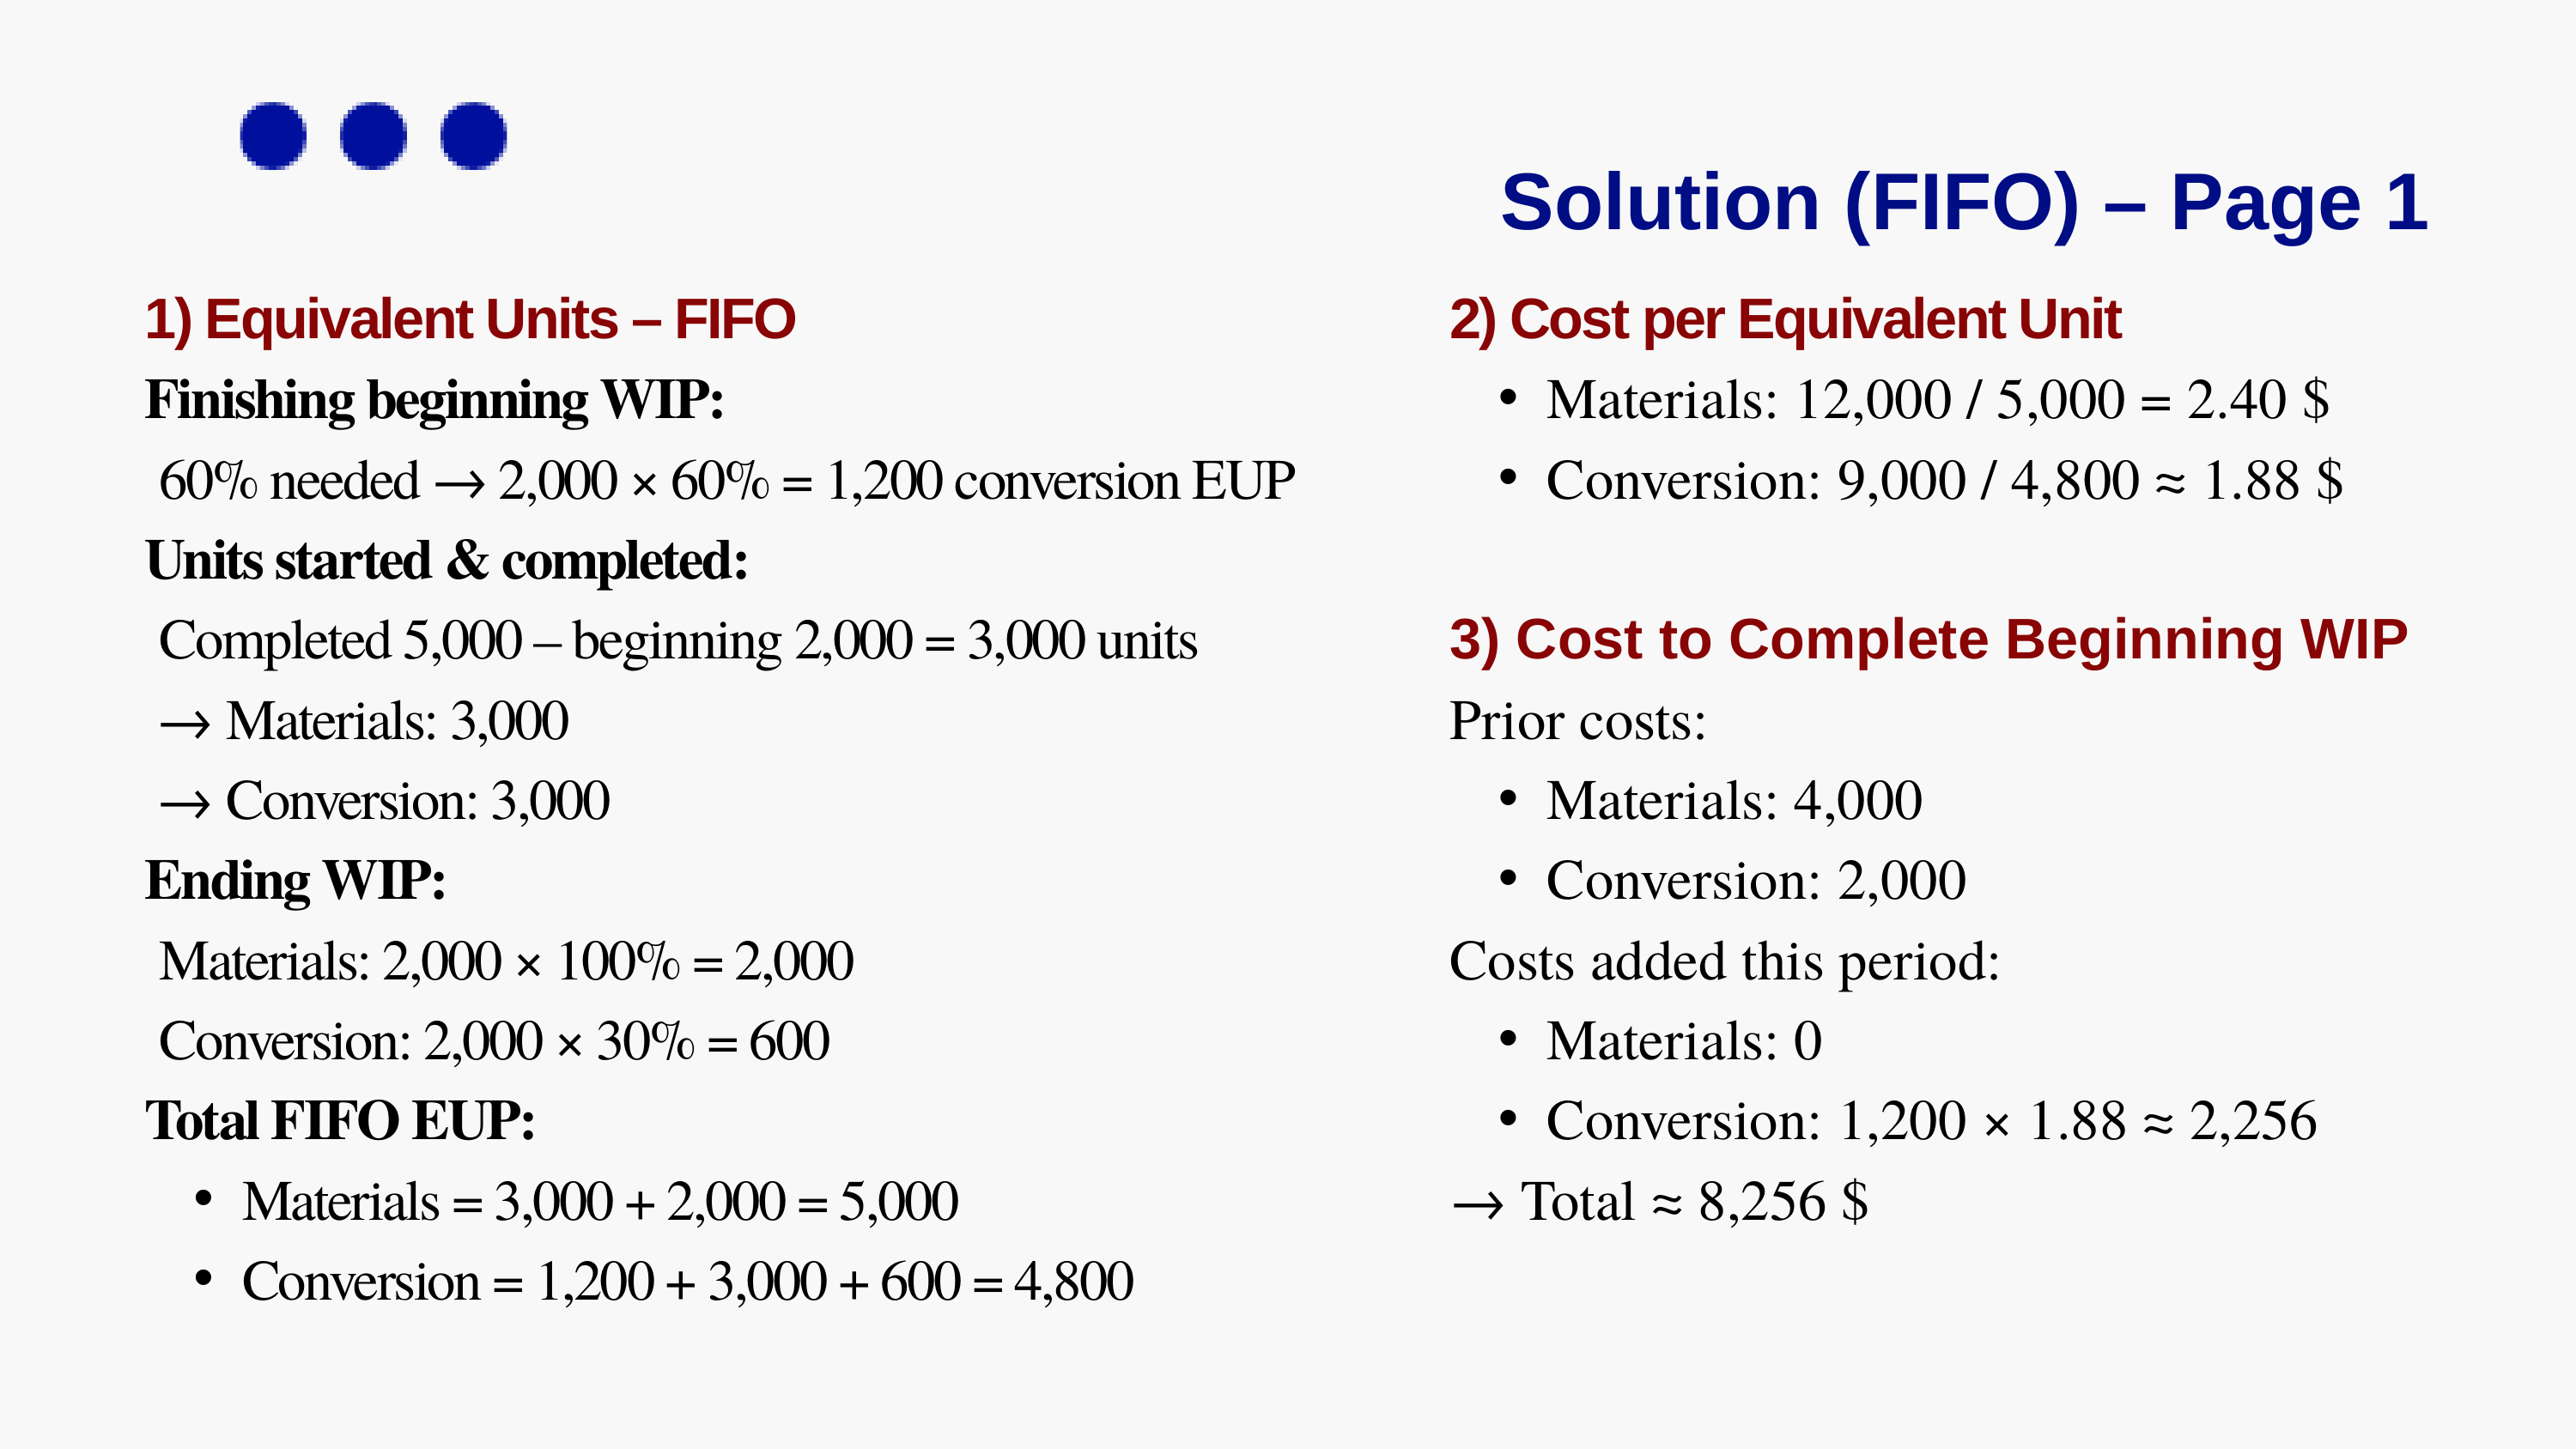

Solution (FIFO) – Page 1
1) Equivalent Units – FIFO
Finishing beginning WIP:
 60% needed → 2,000 × 60% = 1,200 conversion EUP
Units started & completed:
 Completed 5,000 – beginning 2,000 = 3,000 units
 → Materials: 3,000
 → Conversion: 3,000
Ending WIP:
 Materials: 2,000 × 100% = 2,000
 Conversion: 2,000 × 30% = 600
Total FIFO EUP:
Materials = 3,000 + 2,000 = 5,000
Conversion = 1,200 + 3,000 + 600 = 4,800

2) Cost per Equivalent Unit
Materials: 12,000 / 5,000 = 2.40 $
Conversion: 9,000 / 4,800 ≈ 1.88 $

3) Cost to Complete Beginning WIP
Prior costs:
Materials: 4,000
Conversion: 2,000
Costs added this period:
Materials: 0
Conversion: 1,200 × 1.88 ≈ 2,256
→ Total ≈ 8,256 $